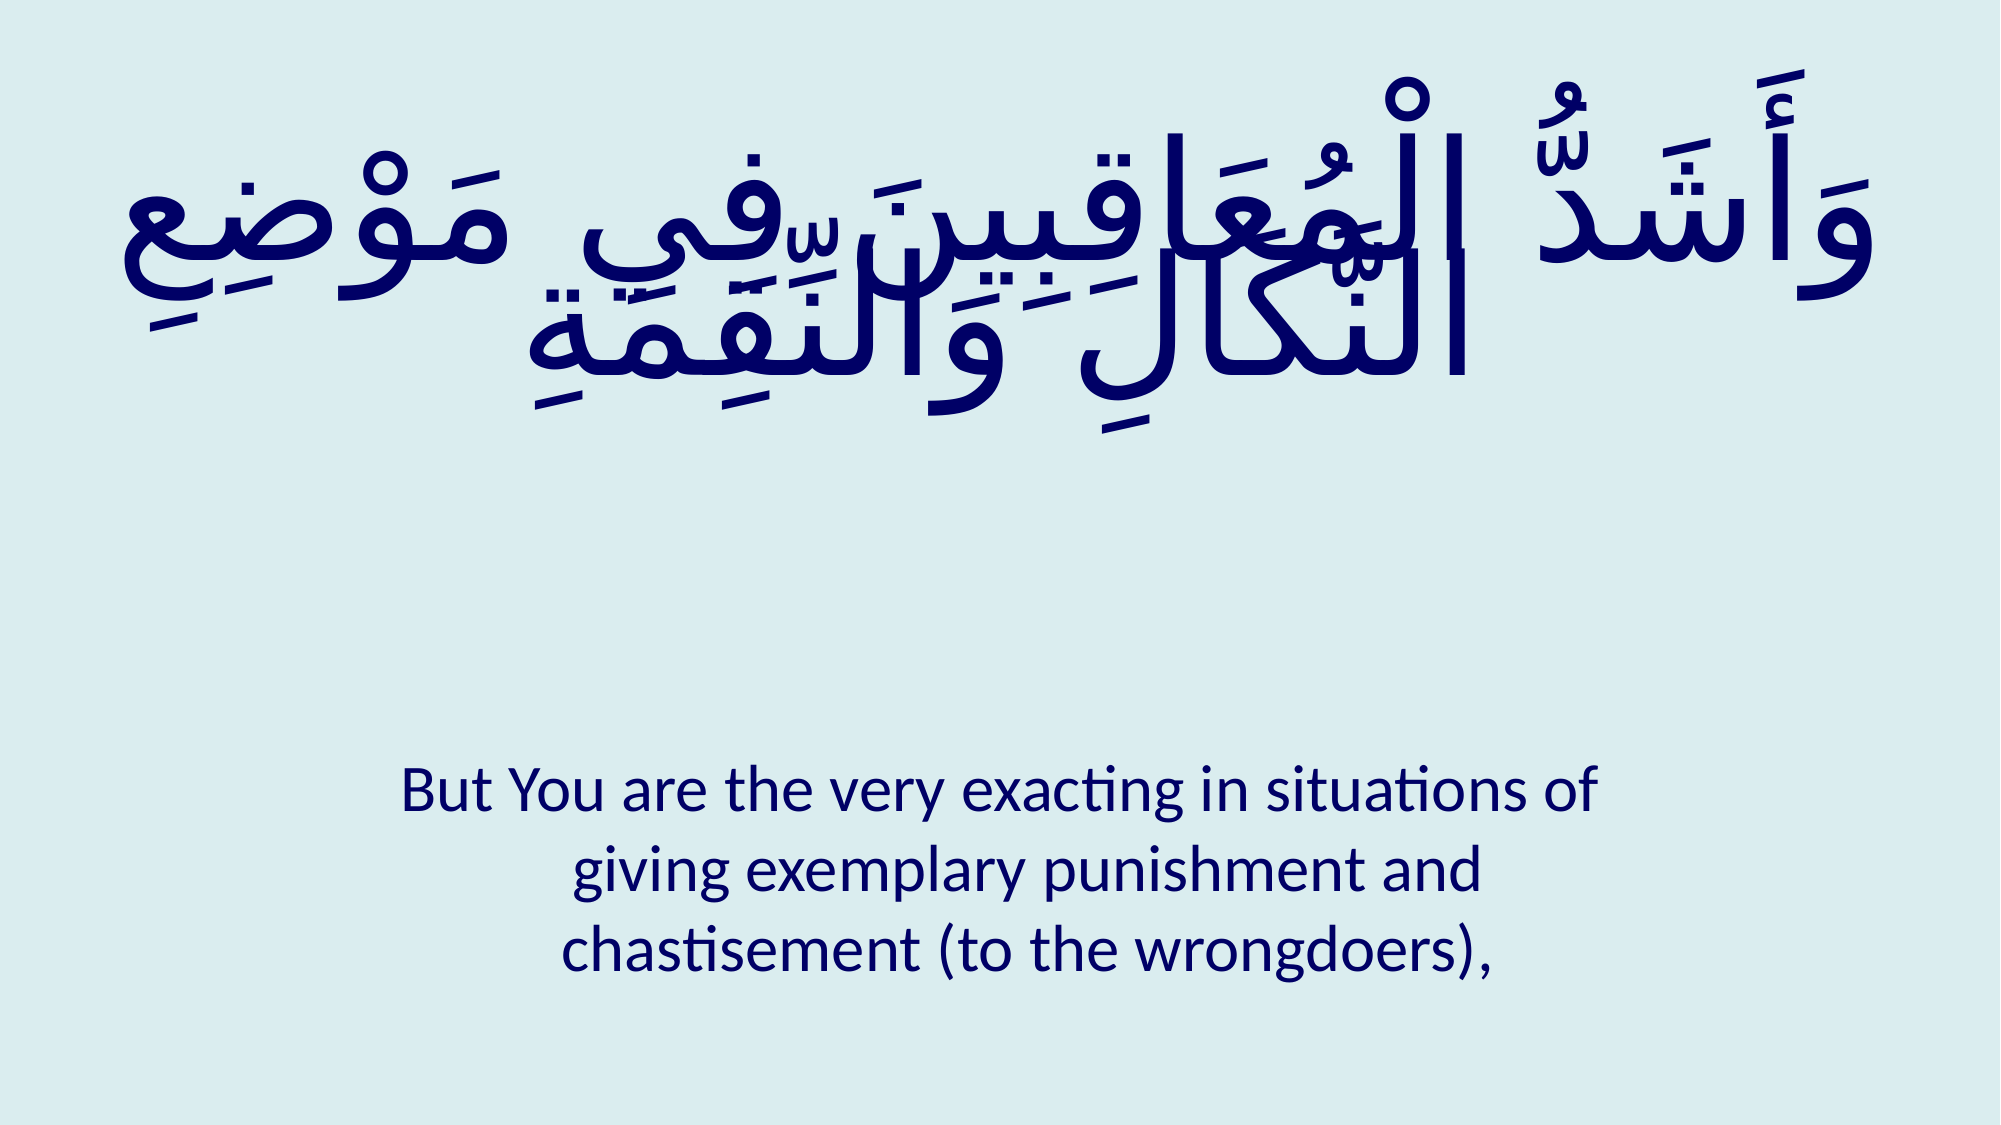

# وَأَشَدُّ الْمُعَاقِبِينَ فِي مَوْضِعِ النَّكَالِ وَالنِّقِمَةِ
But You are the very exacting in situations of giving exemplary punishment and chastisement (to the wrongdoers),